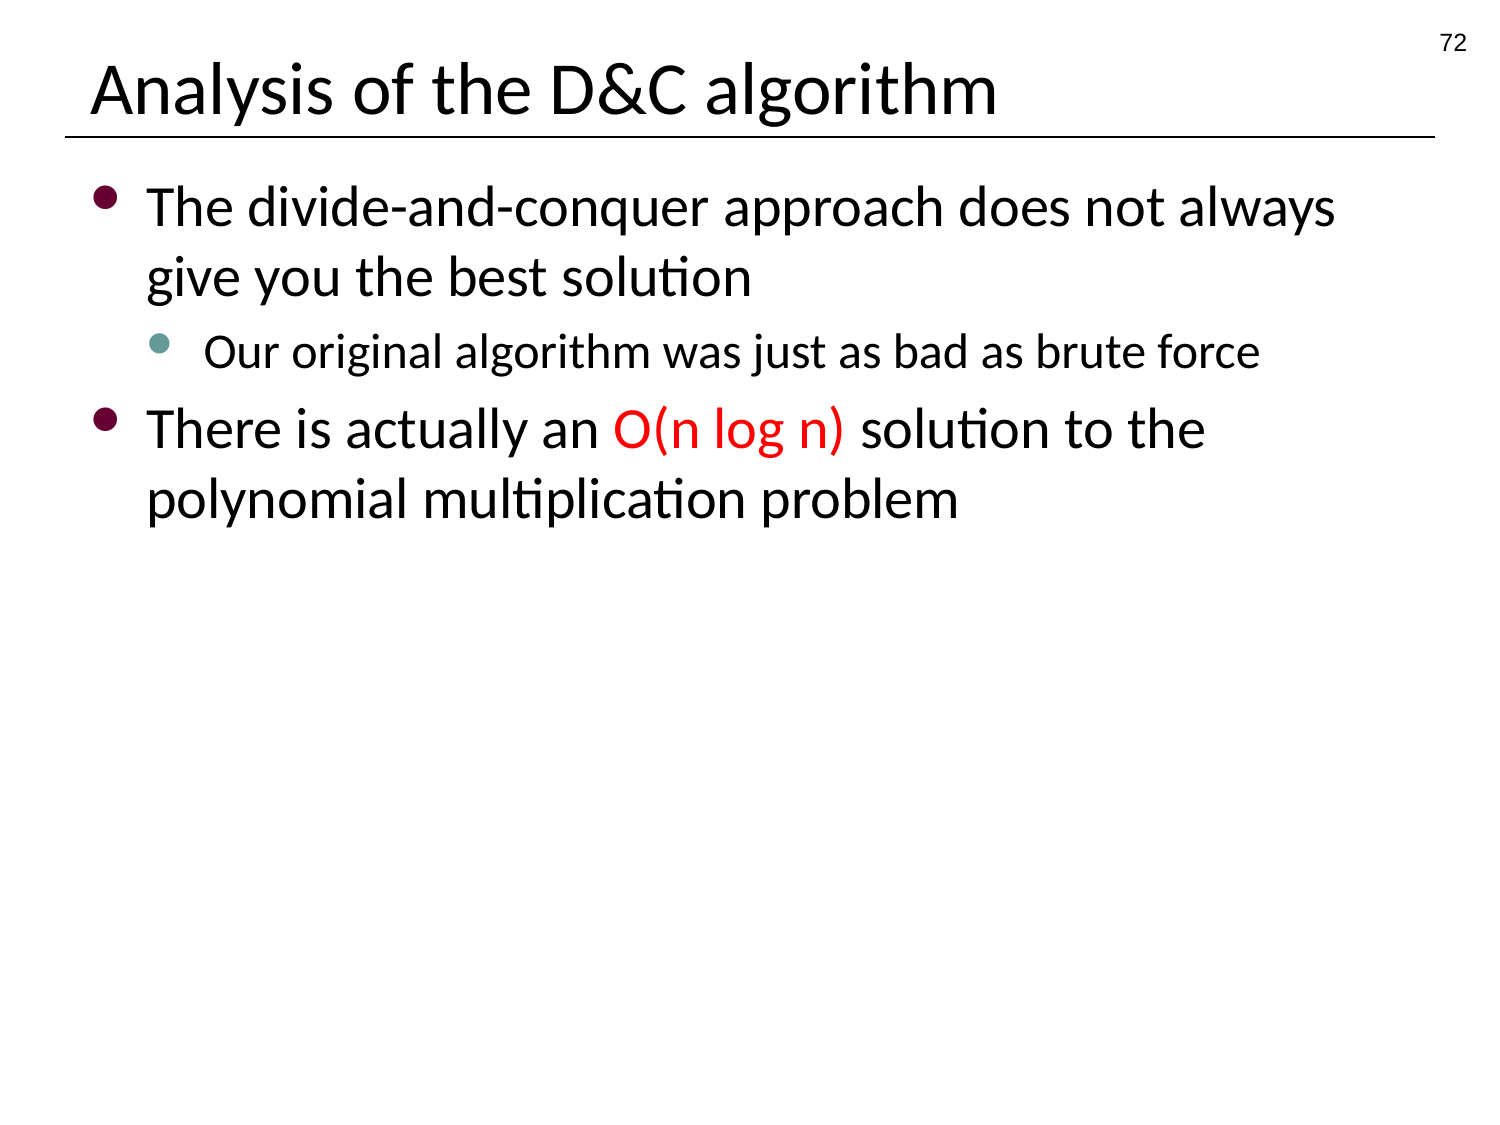

72
# Analysis of the D&C algorithm
The divide-and-conquer approach does not always give you the best solution
Our original algorithm was just as bad as brute force
There is actually an O(n log n) solution to the polynomial multiplication problem